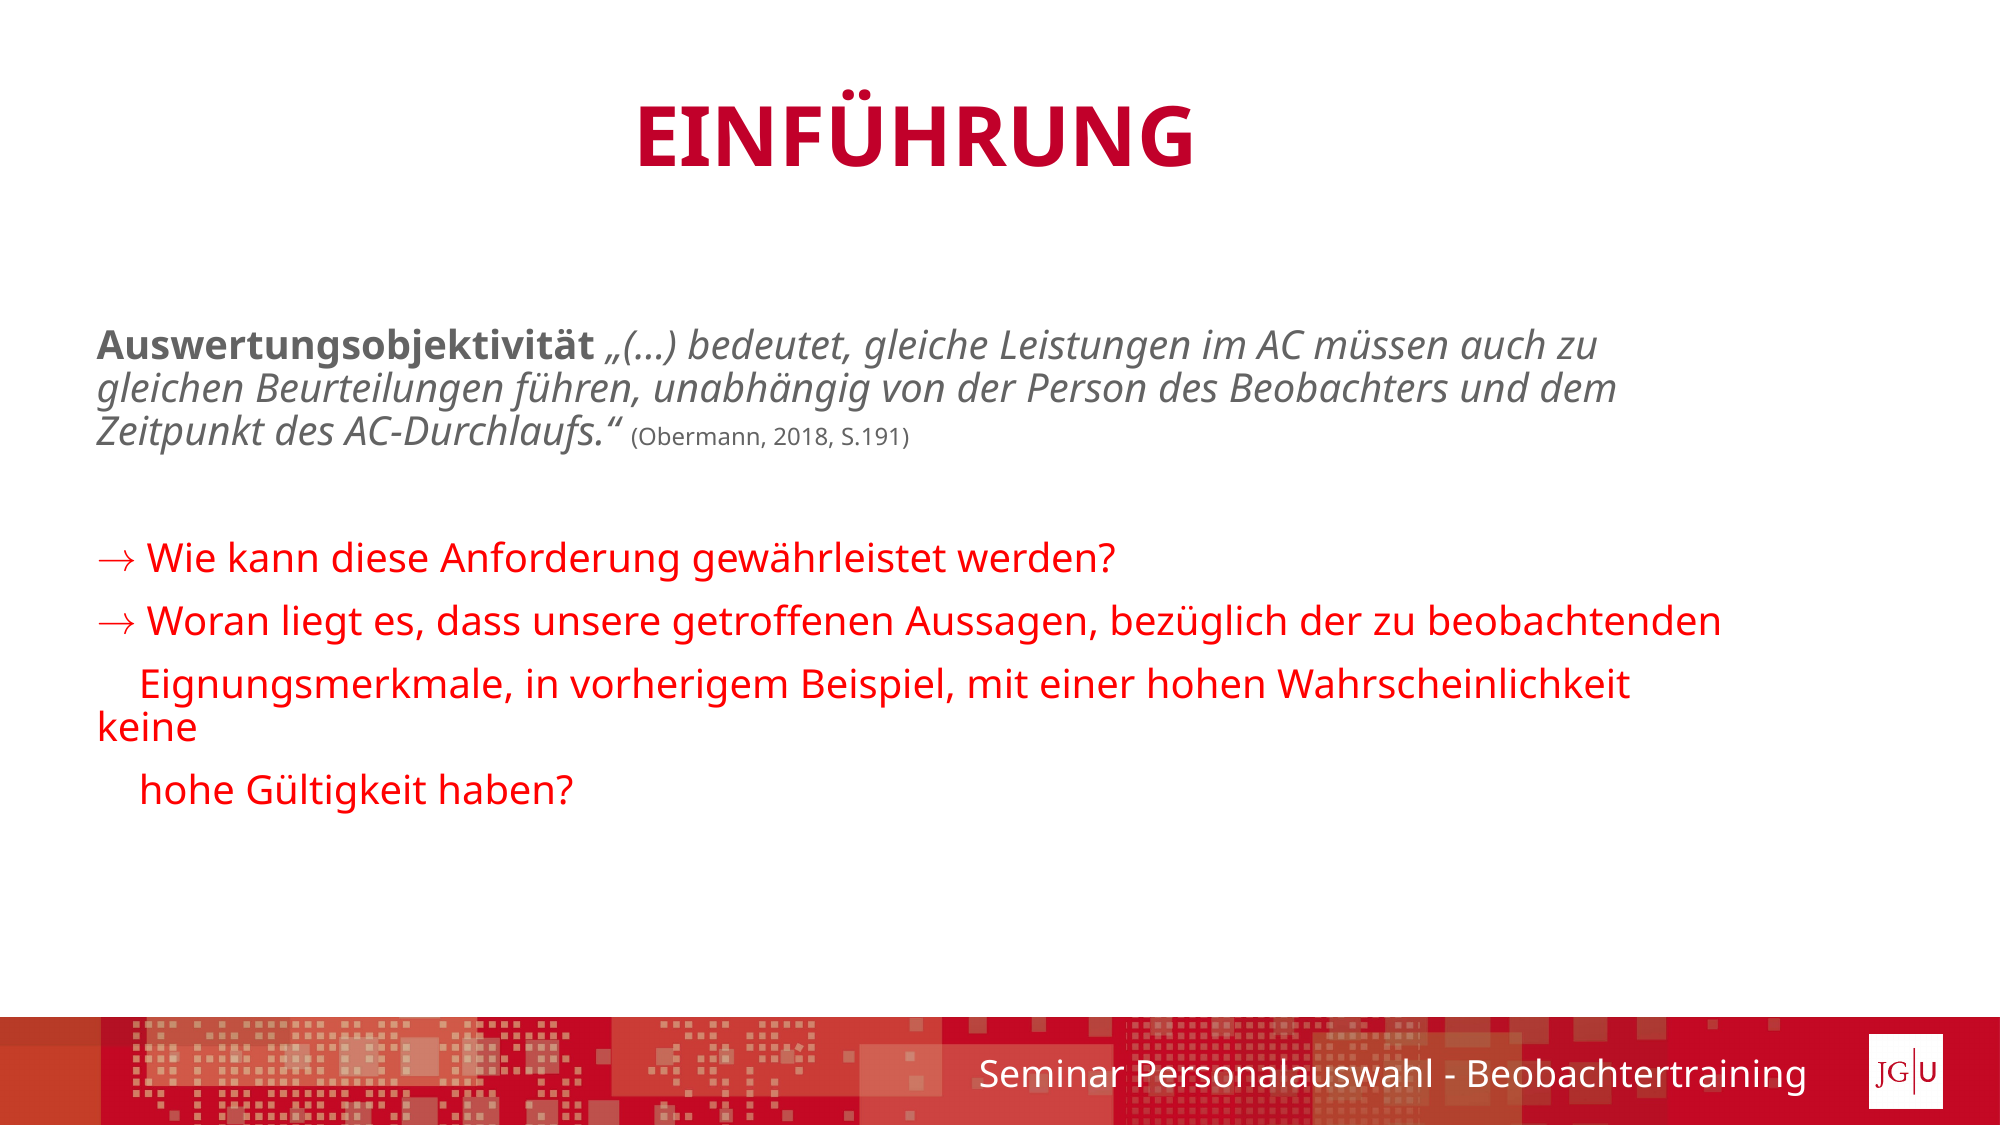

# Einführung
Auswertungsobjektivität „(…) bedeutet, gleiche Leistungen im AC müssen auch zu gleichen Beurteilungen führen, unabhängig von der Person des Beobachters und dem Zeitpunkt des AC-Durchlaufs.“ (Obermann, 2018, S.191)

→ Wie kann diese Anforderung gewährleistet werden?
→ Woran liegt es, dass unsere getroffenen Aussagen, bezüglich der zu beobachtenden
    Eignungsmerkmale, in vorherigem Beispiel, mit einer hohen Wahrscheinlichkeit keine
    hohe Gültigkeit haben?

Seminar Personalauswahl - Beobachtertraining